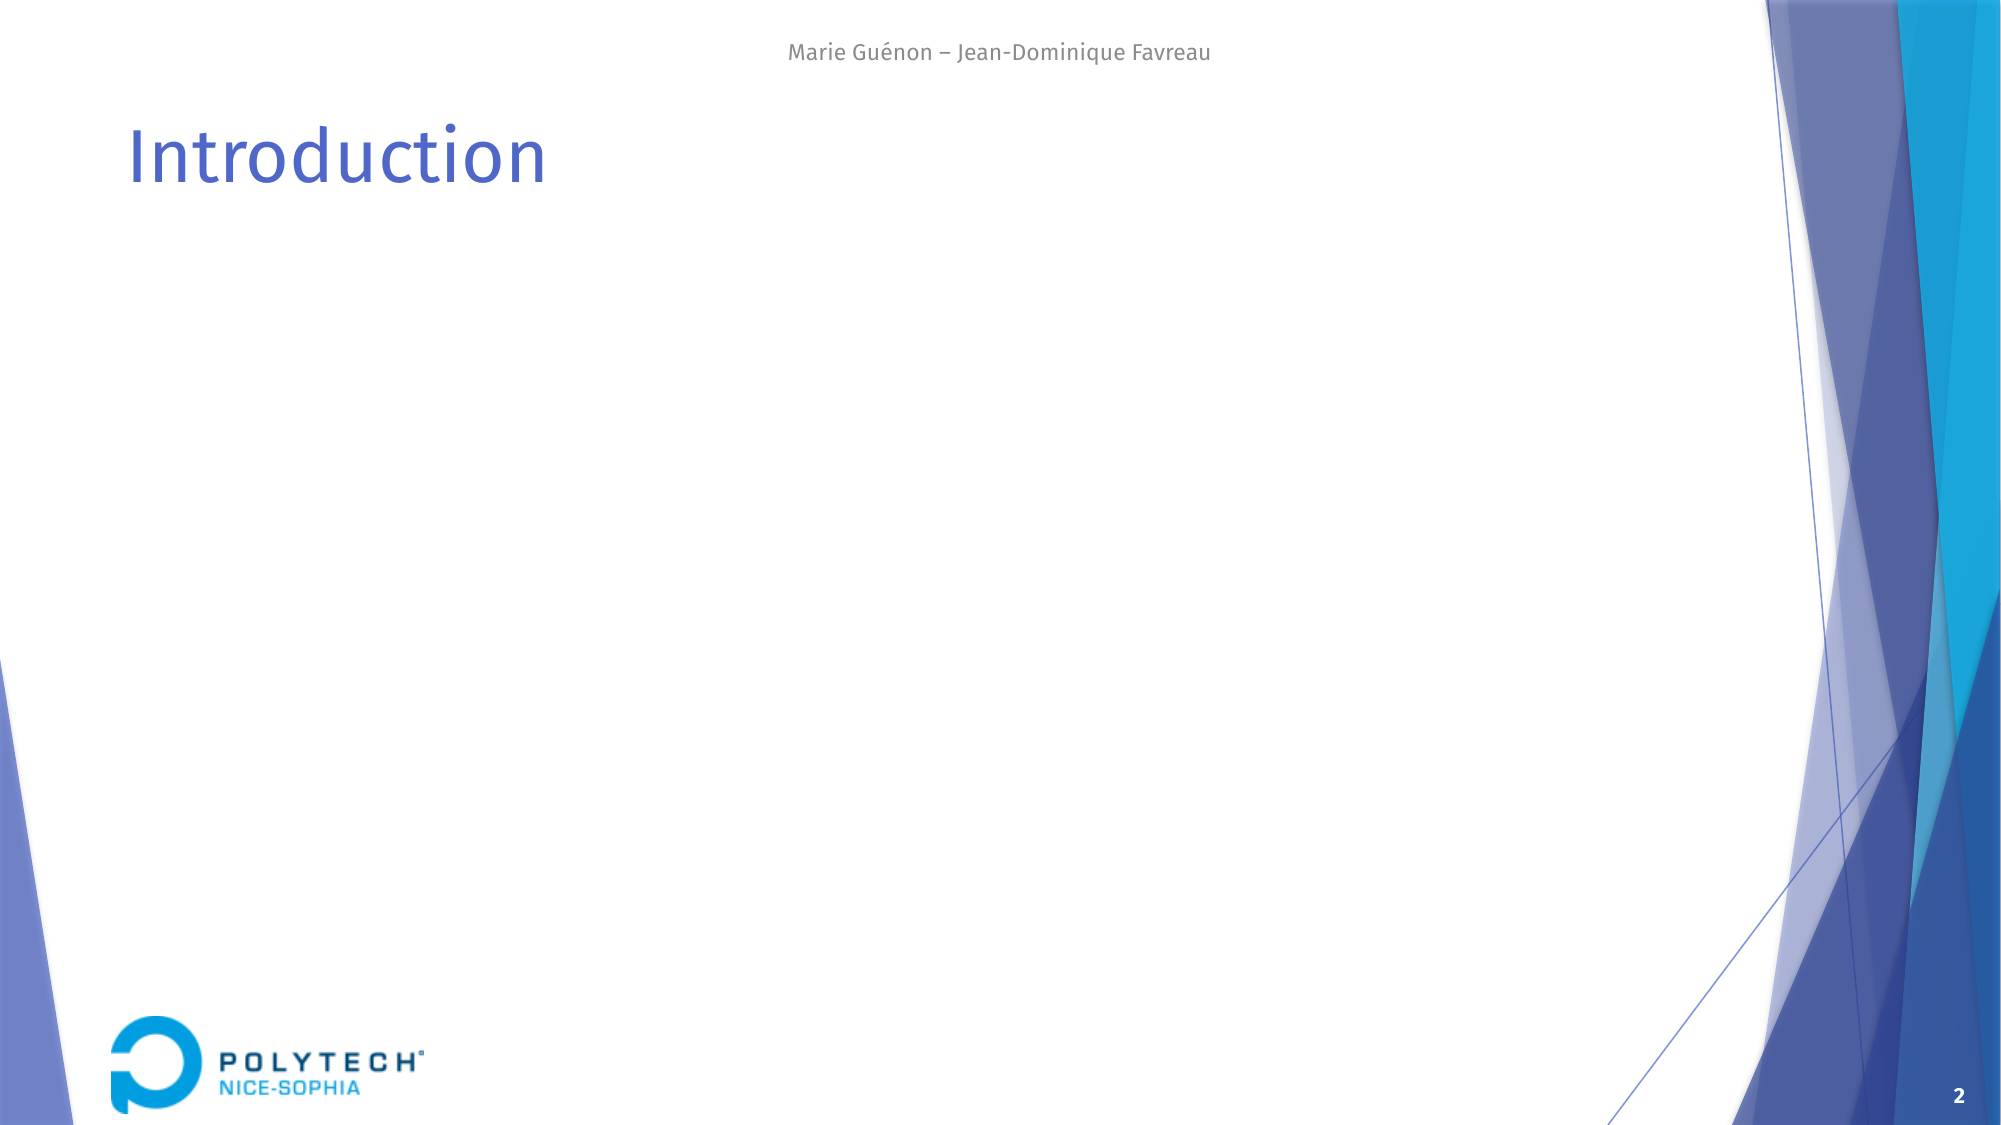

Marie Guénon – Jean-Dominique Favreau
# Introduction

2